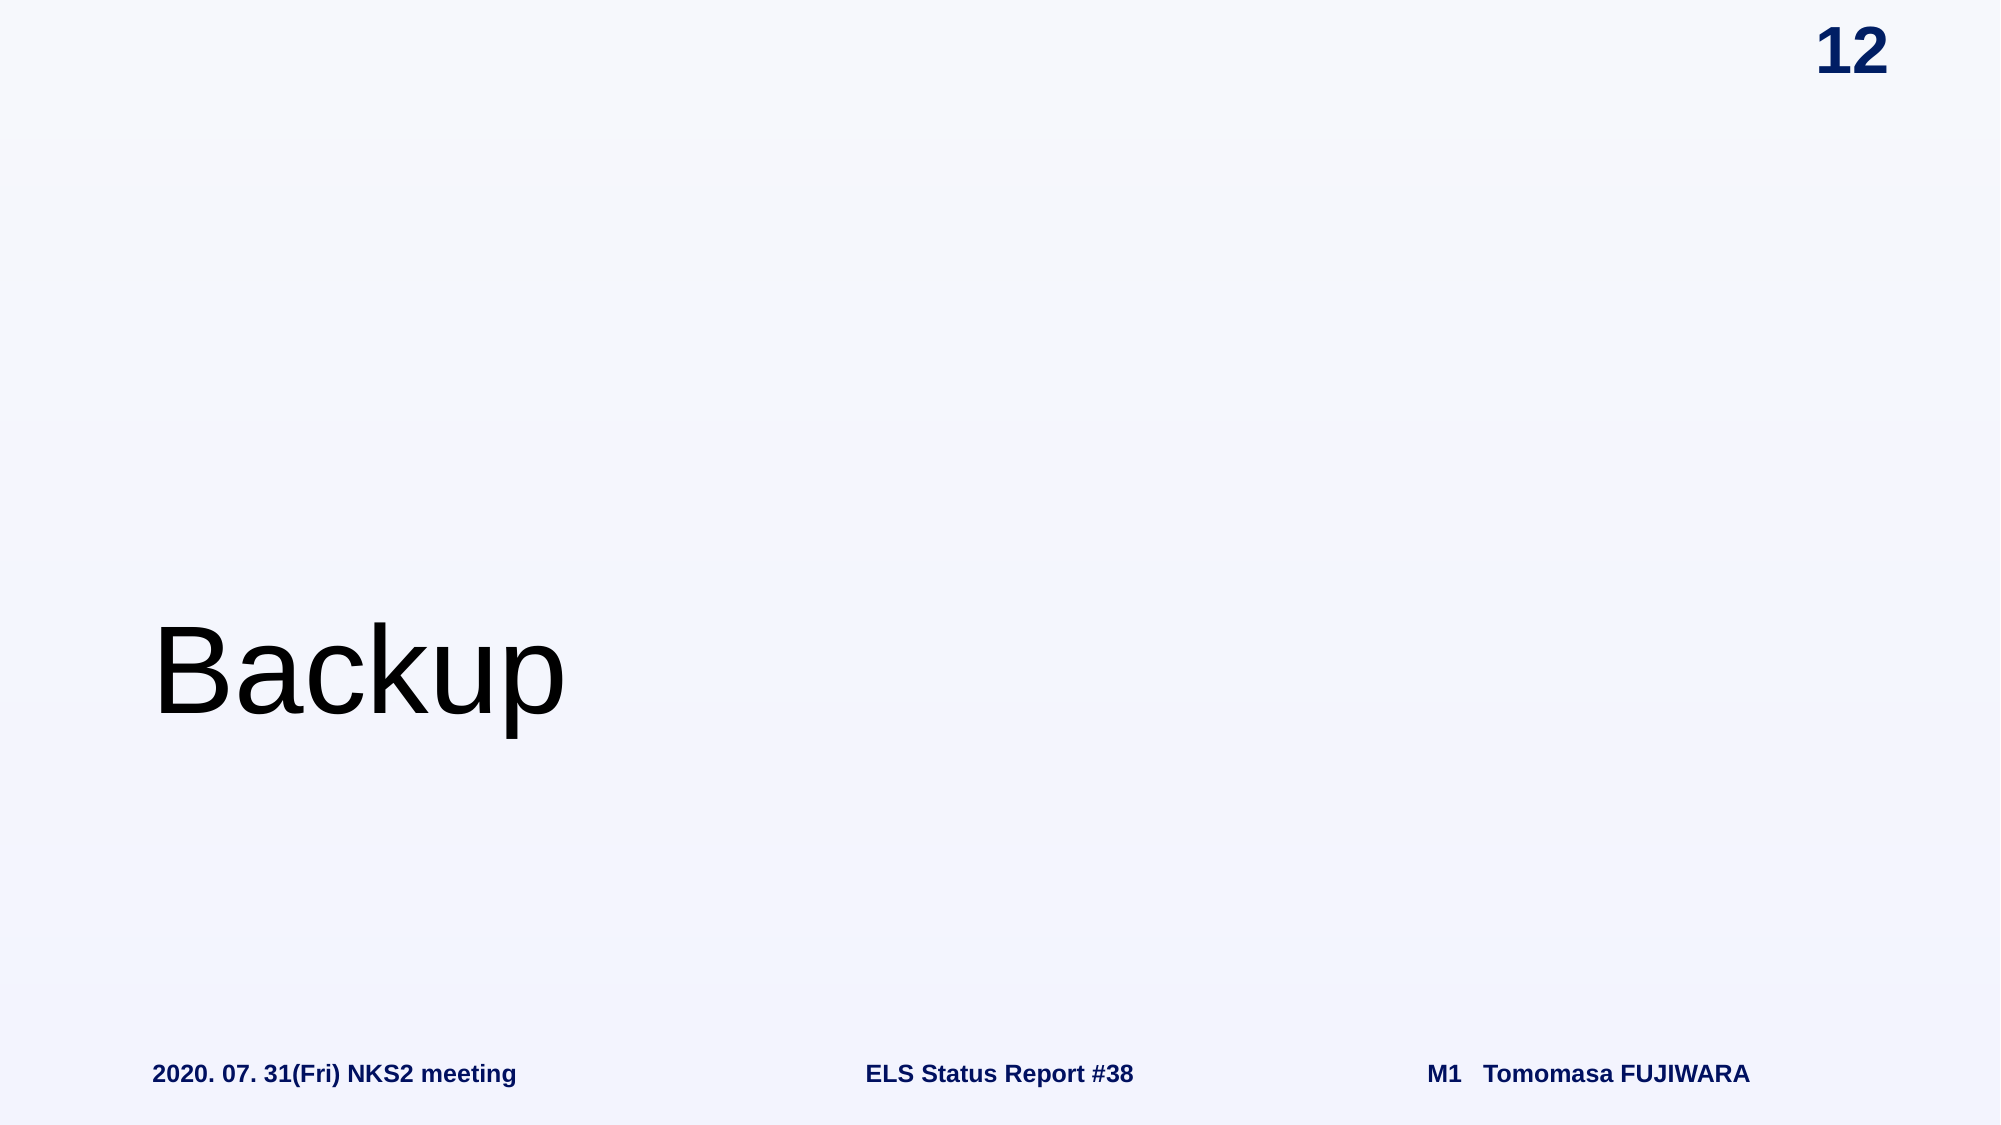

# Backup

2020. 07. 31(Fri) NKS2 meeting
ELS Status Report #38